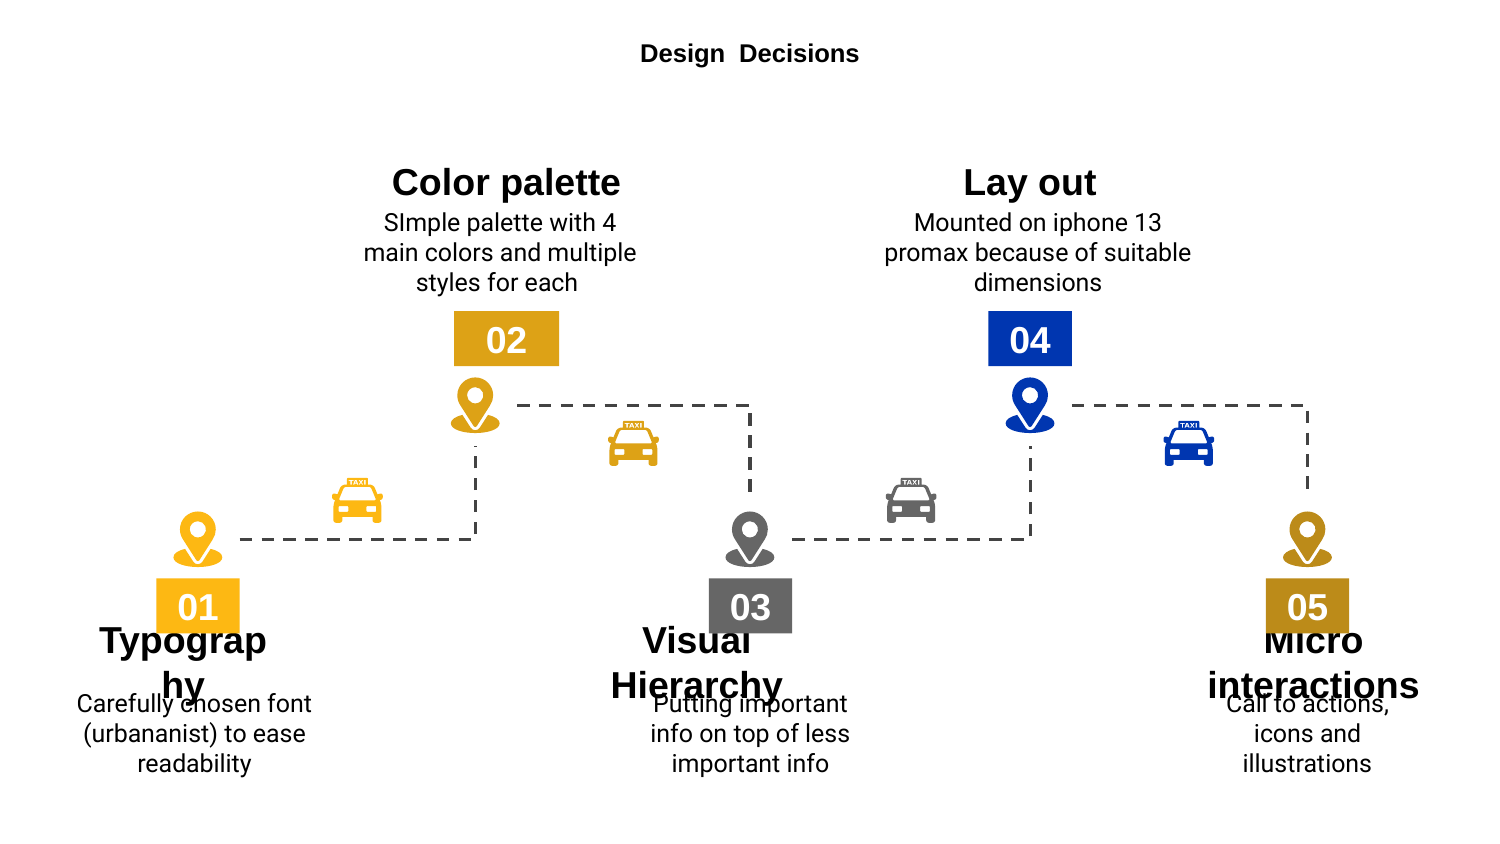

# Design  Decisions
Lay out
Mounted on iphone 13 promax because of suitable dimensions
04
Color palette
SImple palette with 4 main colors and multiple styles for each
02

01
Typography
Carefully chosen font (urbananist) to ease readability
03
   Visual Hierarchy
Putting important info on top of less important info
05
Micro interactions
Call to actions, icons and illustrations